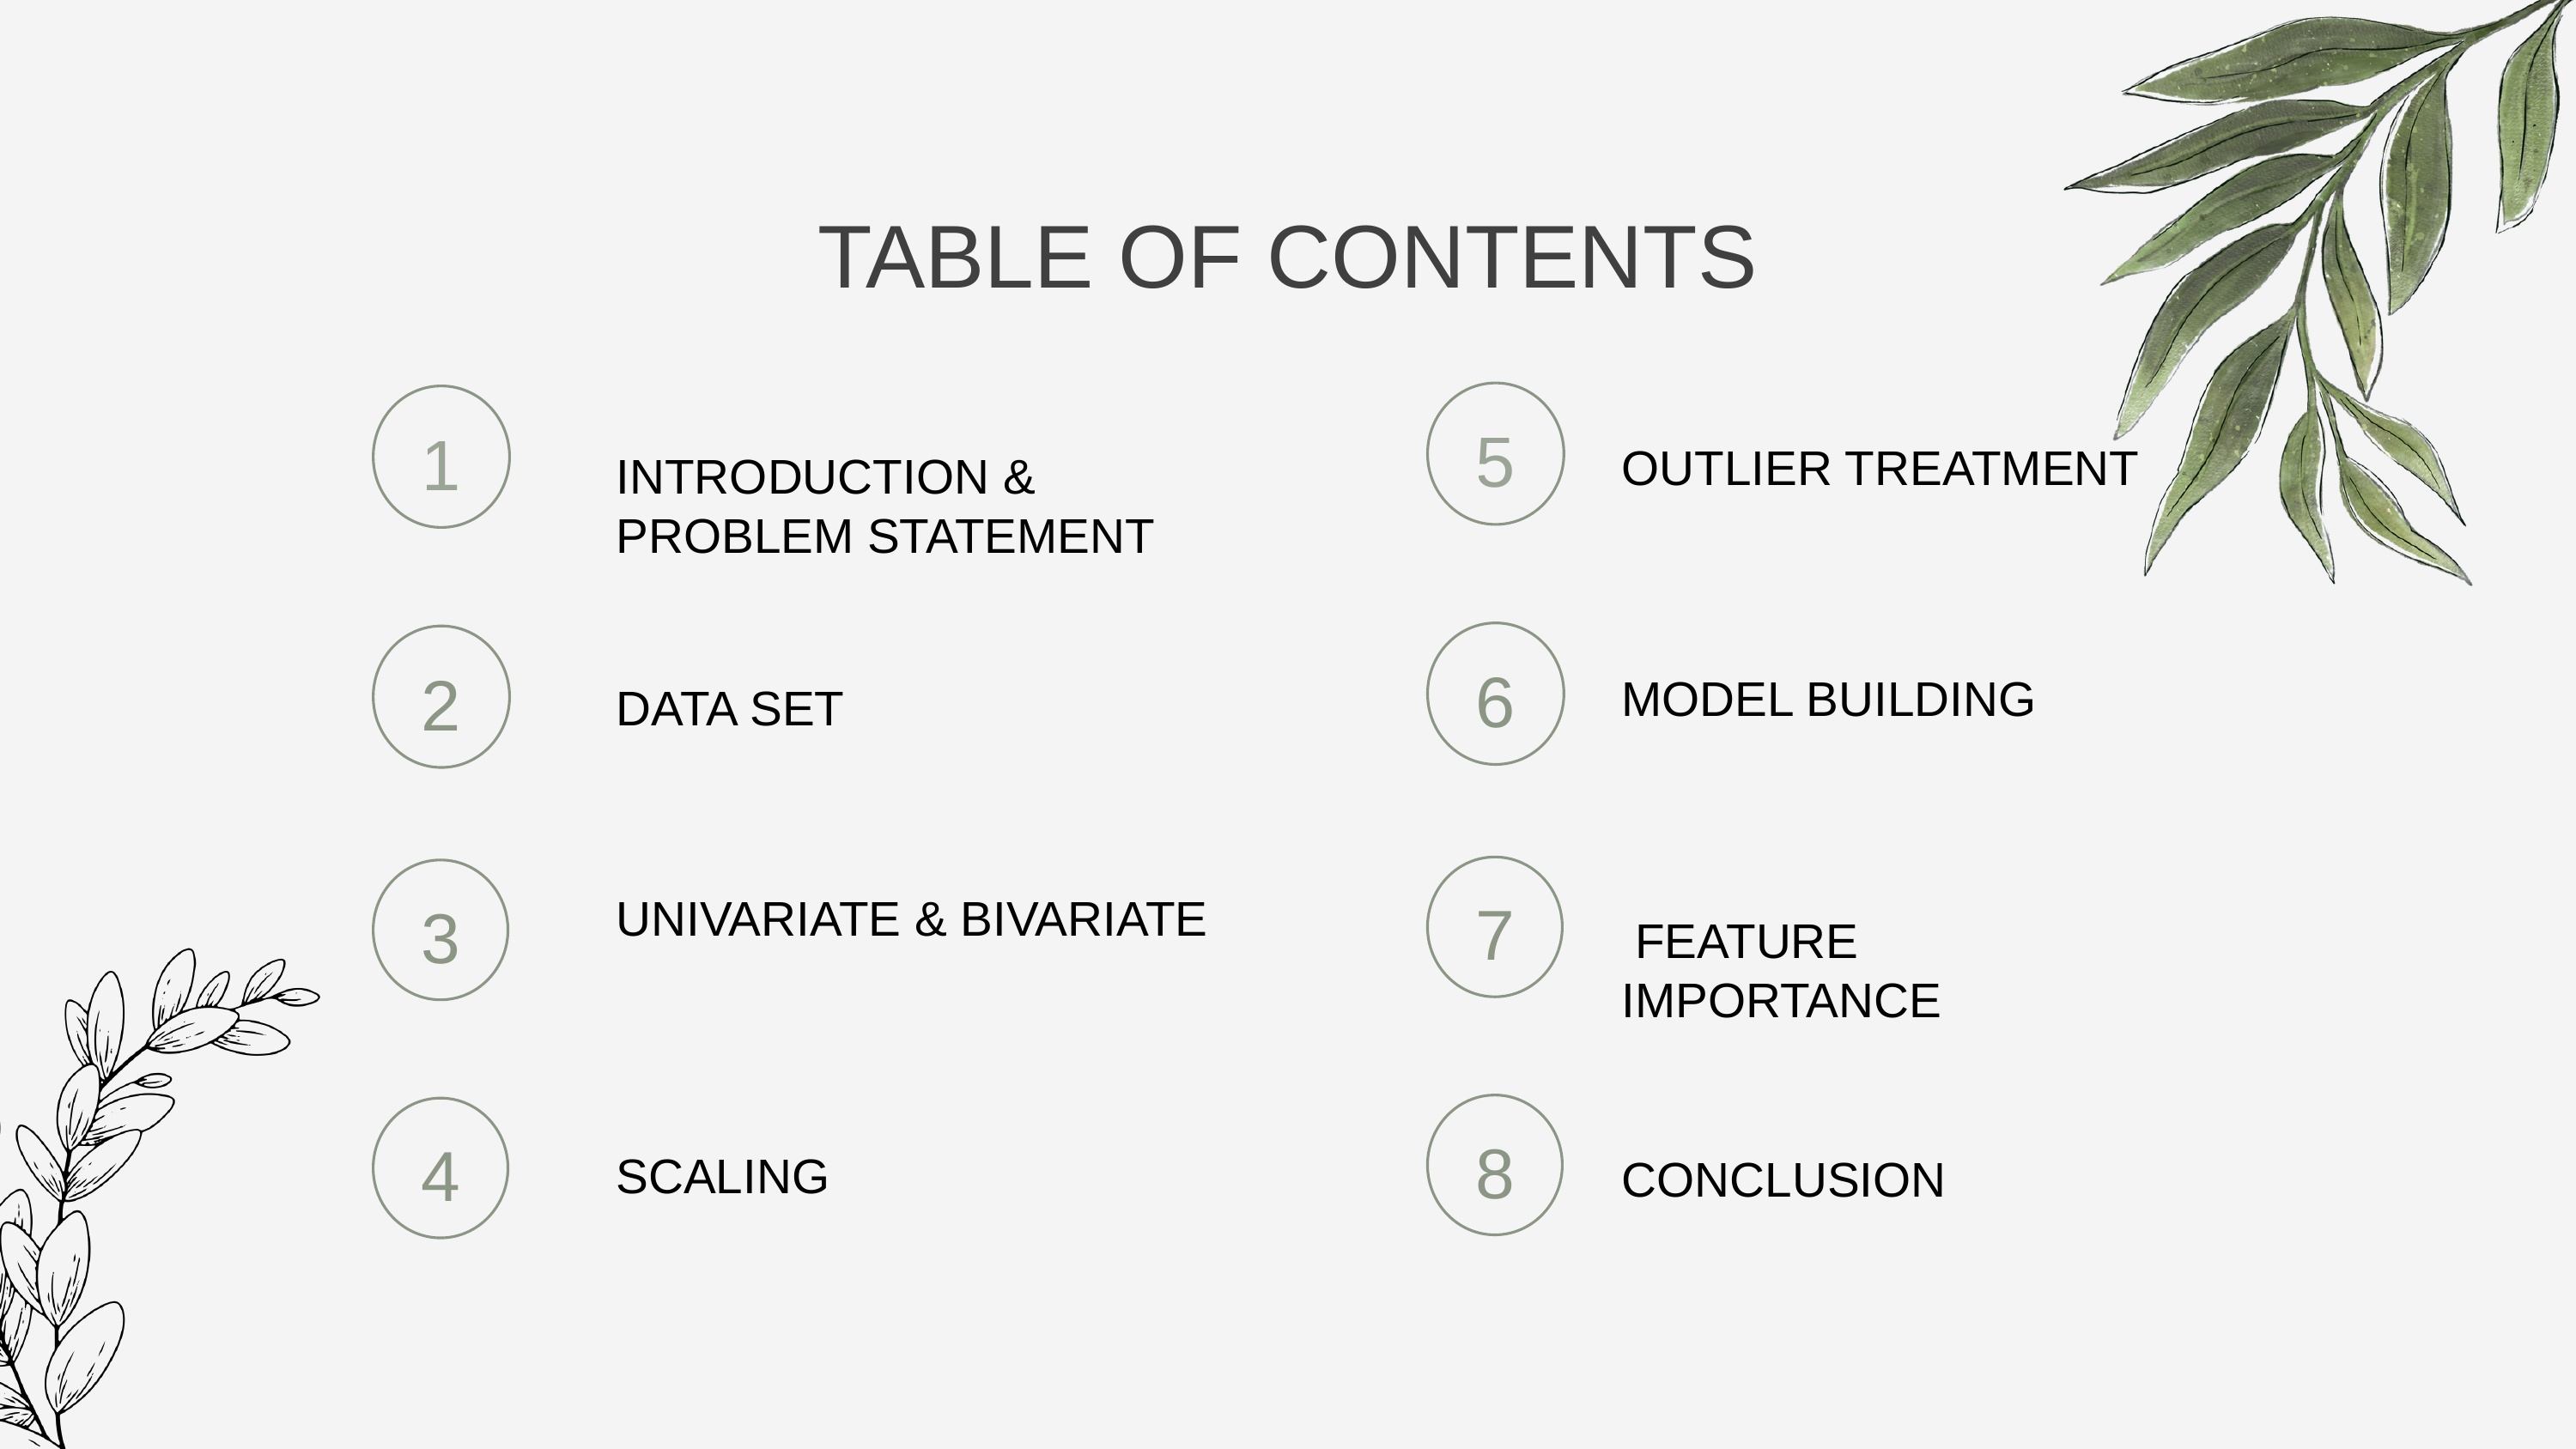

TABLE OF CONTENTS

5
1
OUTLIER TREATMENT
INTRODUCTION & PROBLEM STATEMENT

6
2
MODEL BUILDING
DATA SET

7
3
UNIVARIATE & BIVARIATE
 FEATURE IMPORTANCE

8
4
SCALING
CONCLUSION